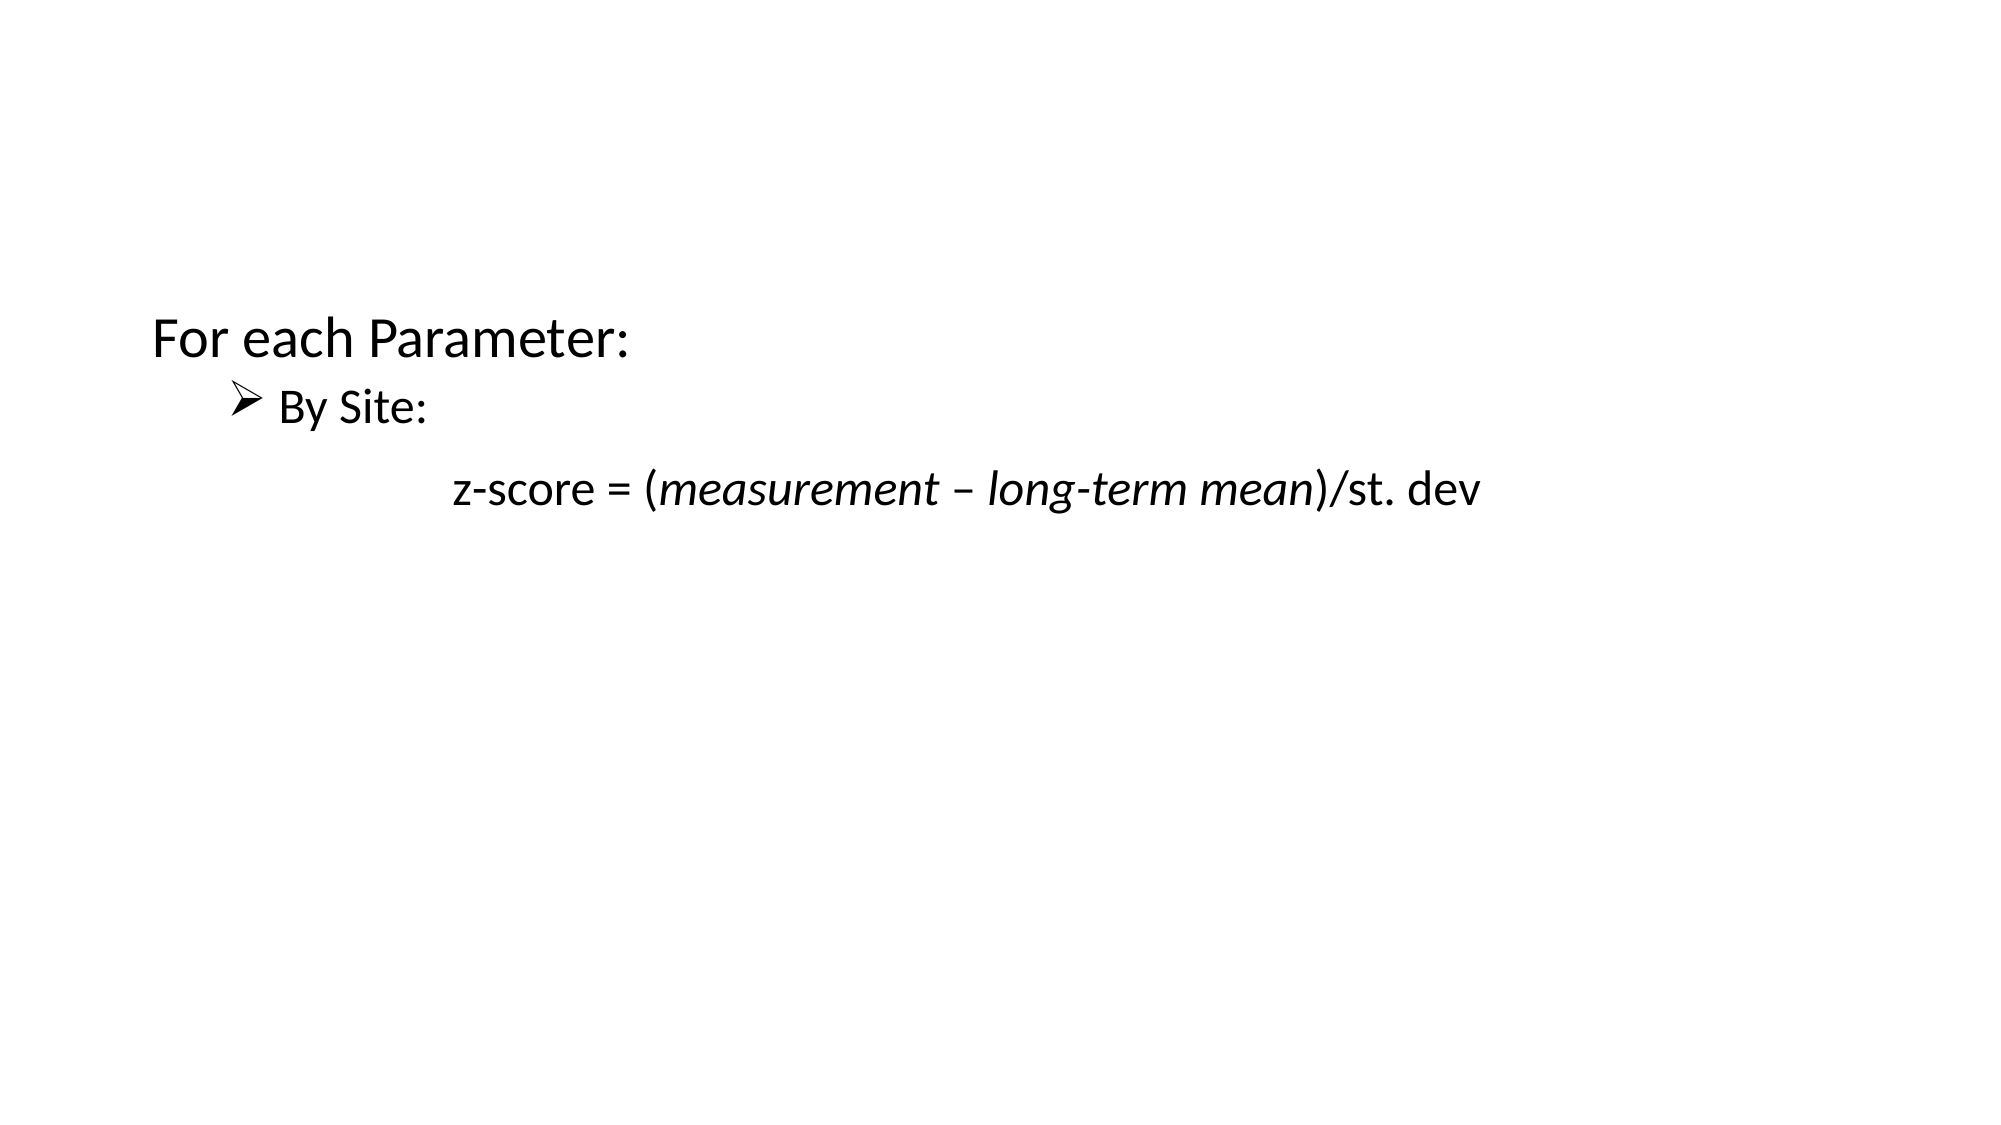

# Anomaly Analysis
For each Parameter:
 By Site:
		z-score = (measurement – long-term mean)/st. dev